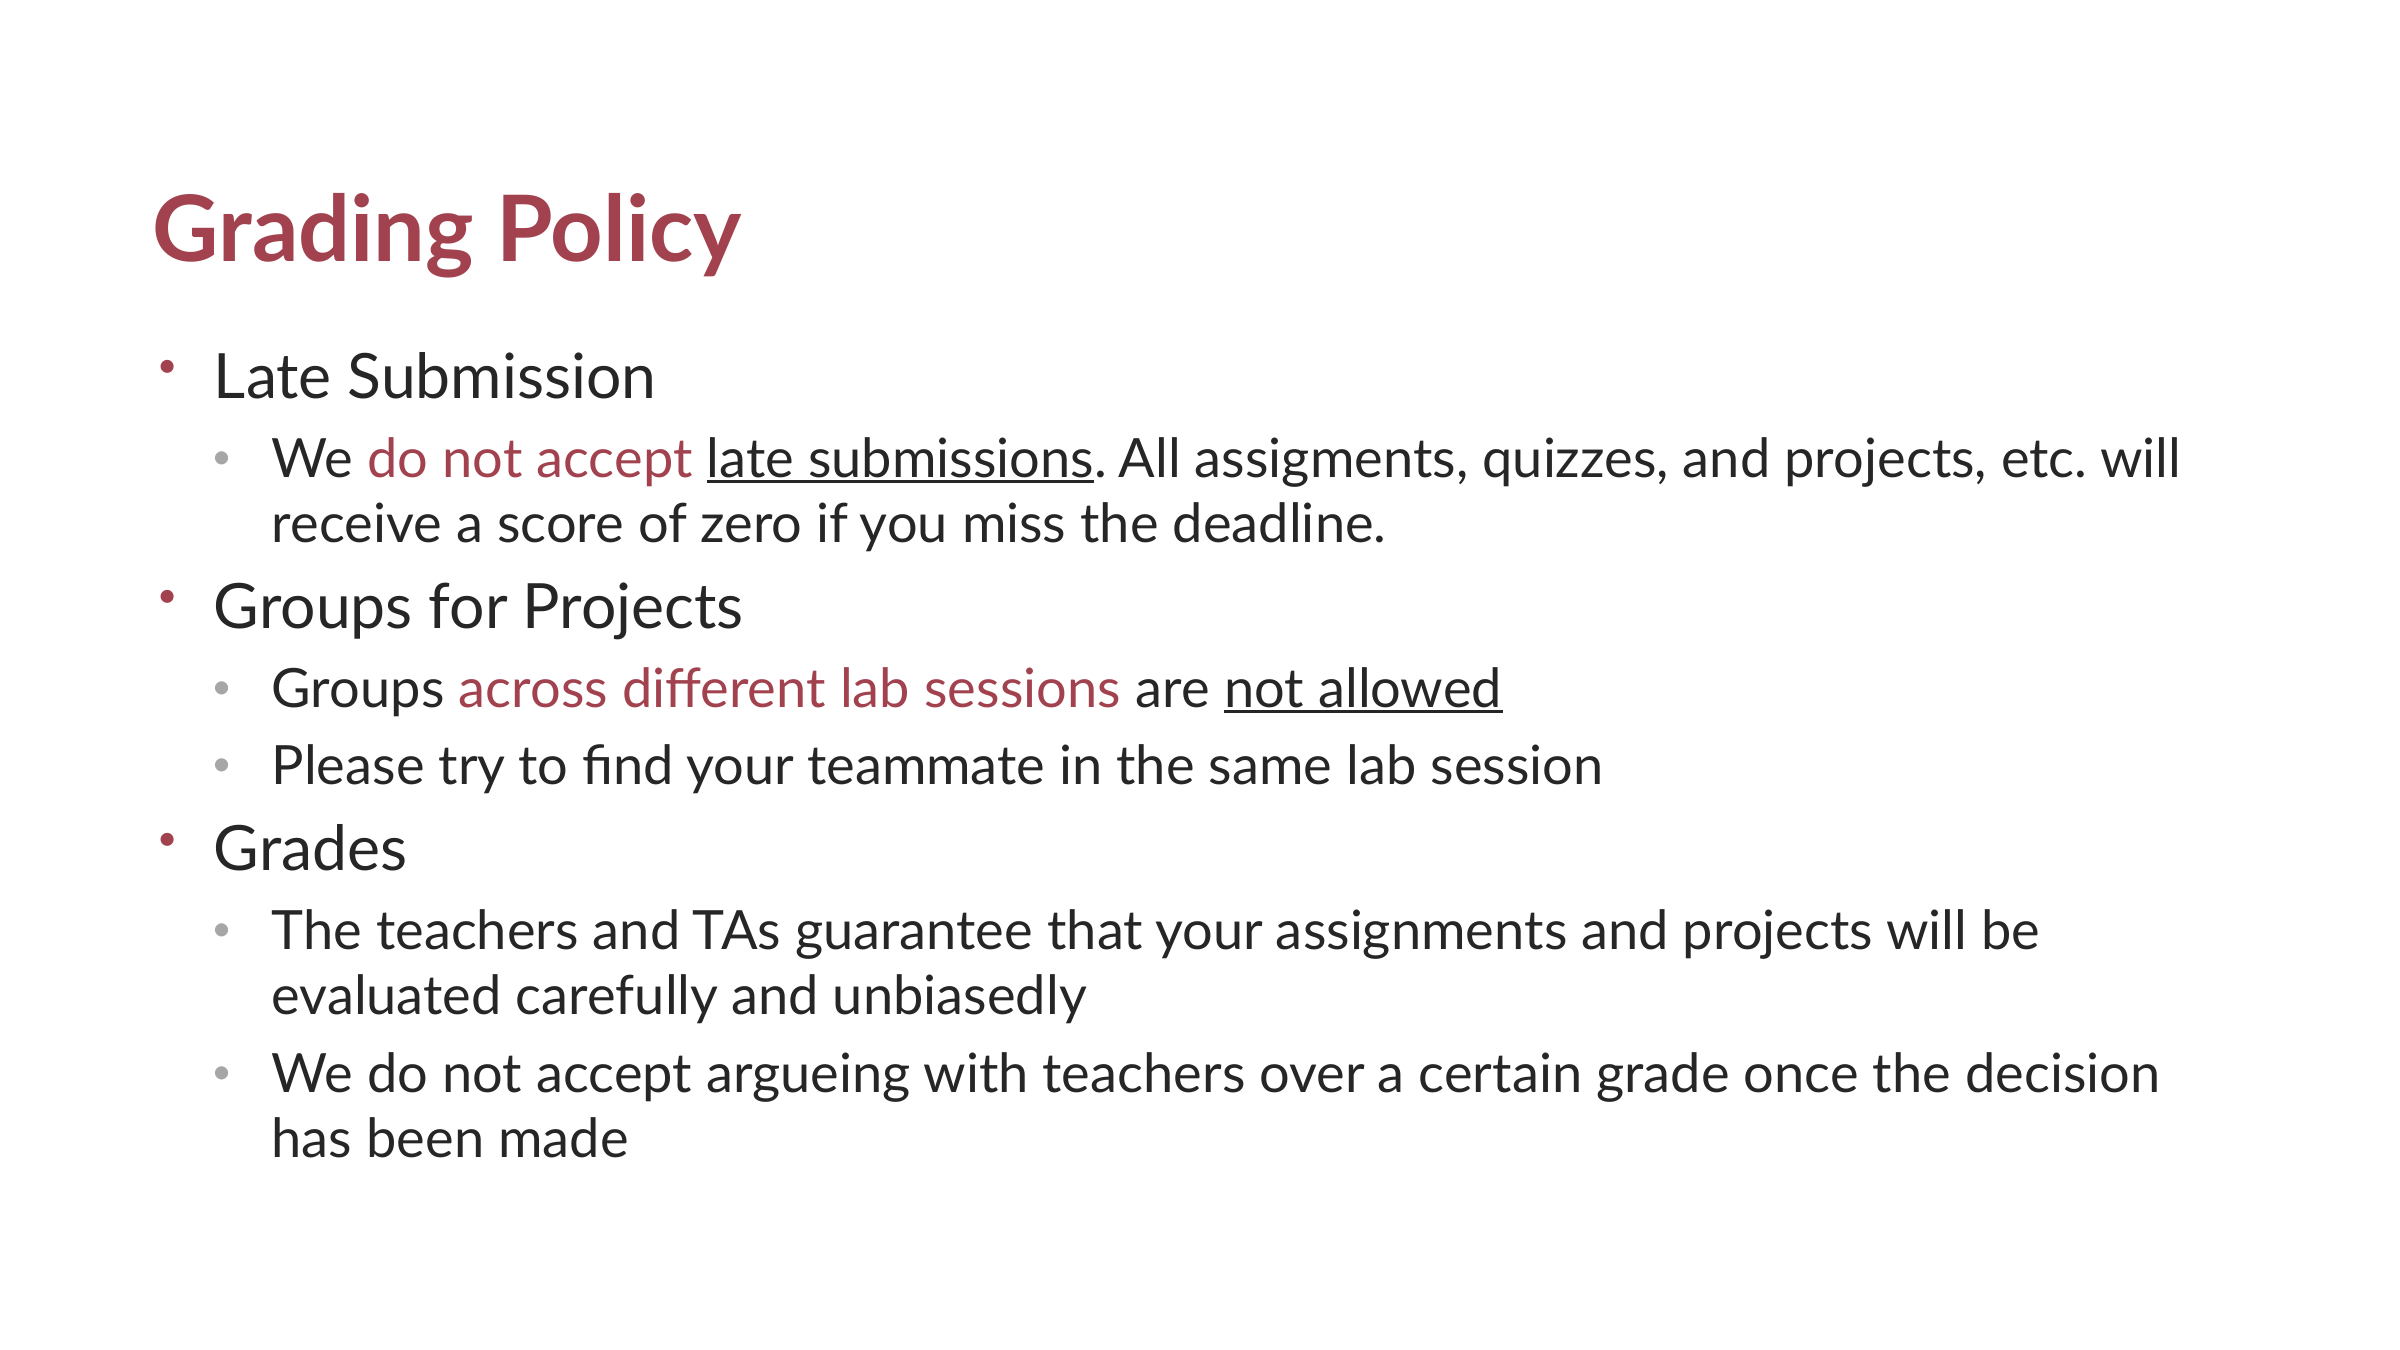

# Grading Policy
Late Submission
We do not accept late submissions. All assigments, quizzes, and projects, etc. will receive a score of zero if you miss the deadline.
Groups for Projects
Groups across different lab sessions are not allowed
Please try to find your teammate in the same lab session
Grades
The teachers and TAs guarantee that your assignments and projects will be evaluated carefully and unbiasedly
We do not accept argueing with teachers over a certain grade once the decision has been made